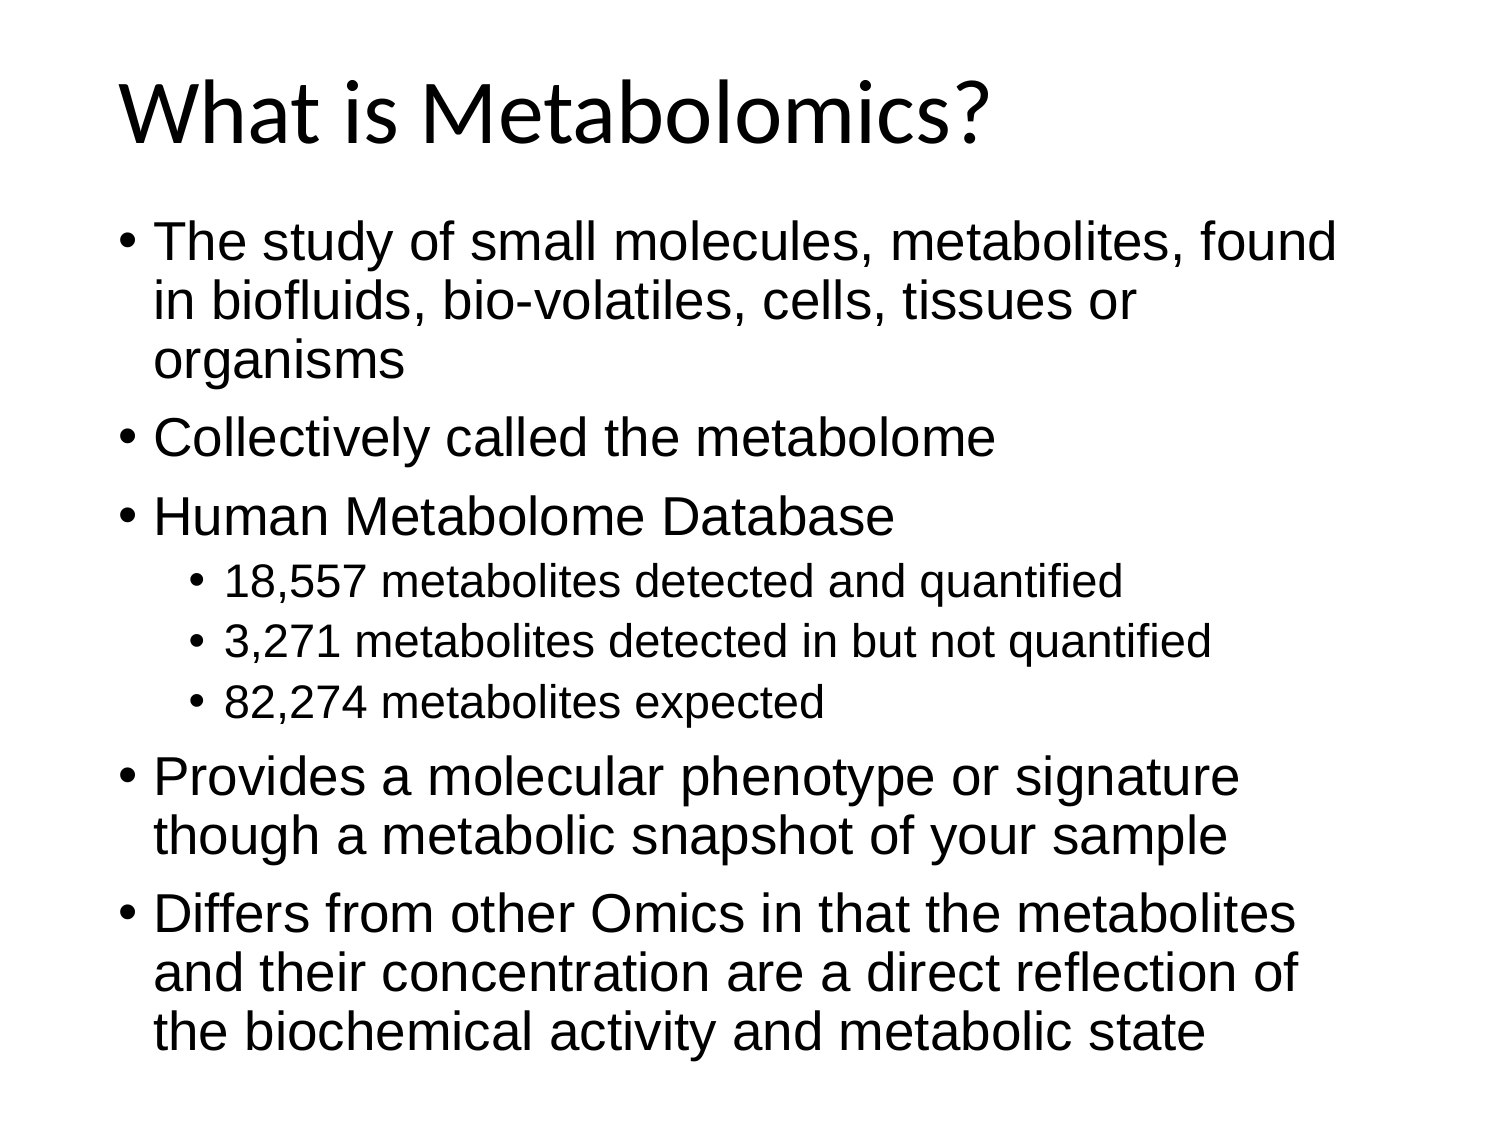

# What is Metabolomics?
The study of small molecules, metabolites, found in biofluids, bio-volatiles, cells, tissues or organisms
Collectively called the metabolome
Human Metabolome Database
18,557 metabolites detected and quantified
3,271 metabolites detected in but not quantified
82,274 metabolites expected
Provides a molecular phenotype or signature though a metabolic snapshot of your sample
Differs from other Omics in that the metabolites and their concentration are a direct reflection of the biochemical activity and metabolic state